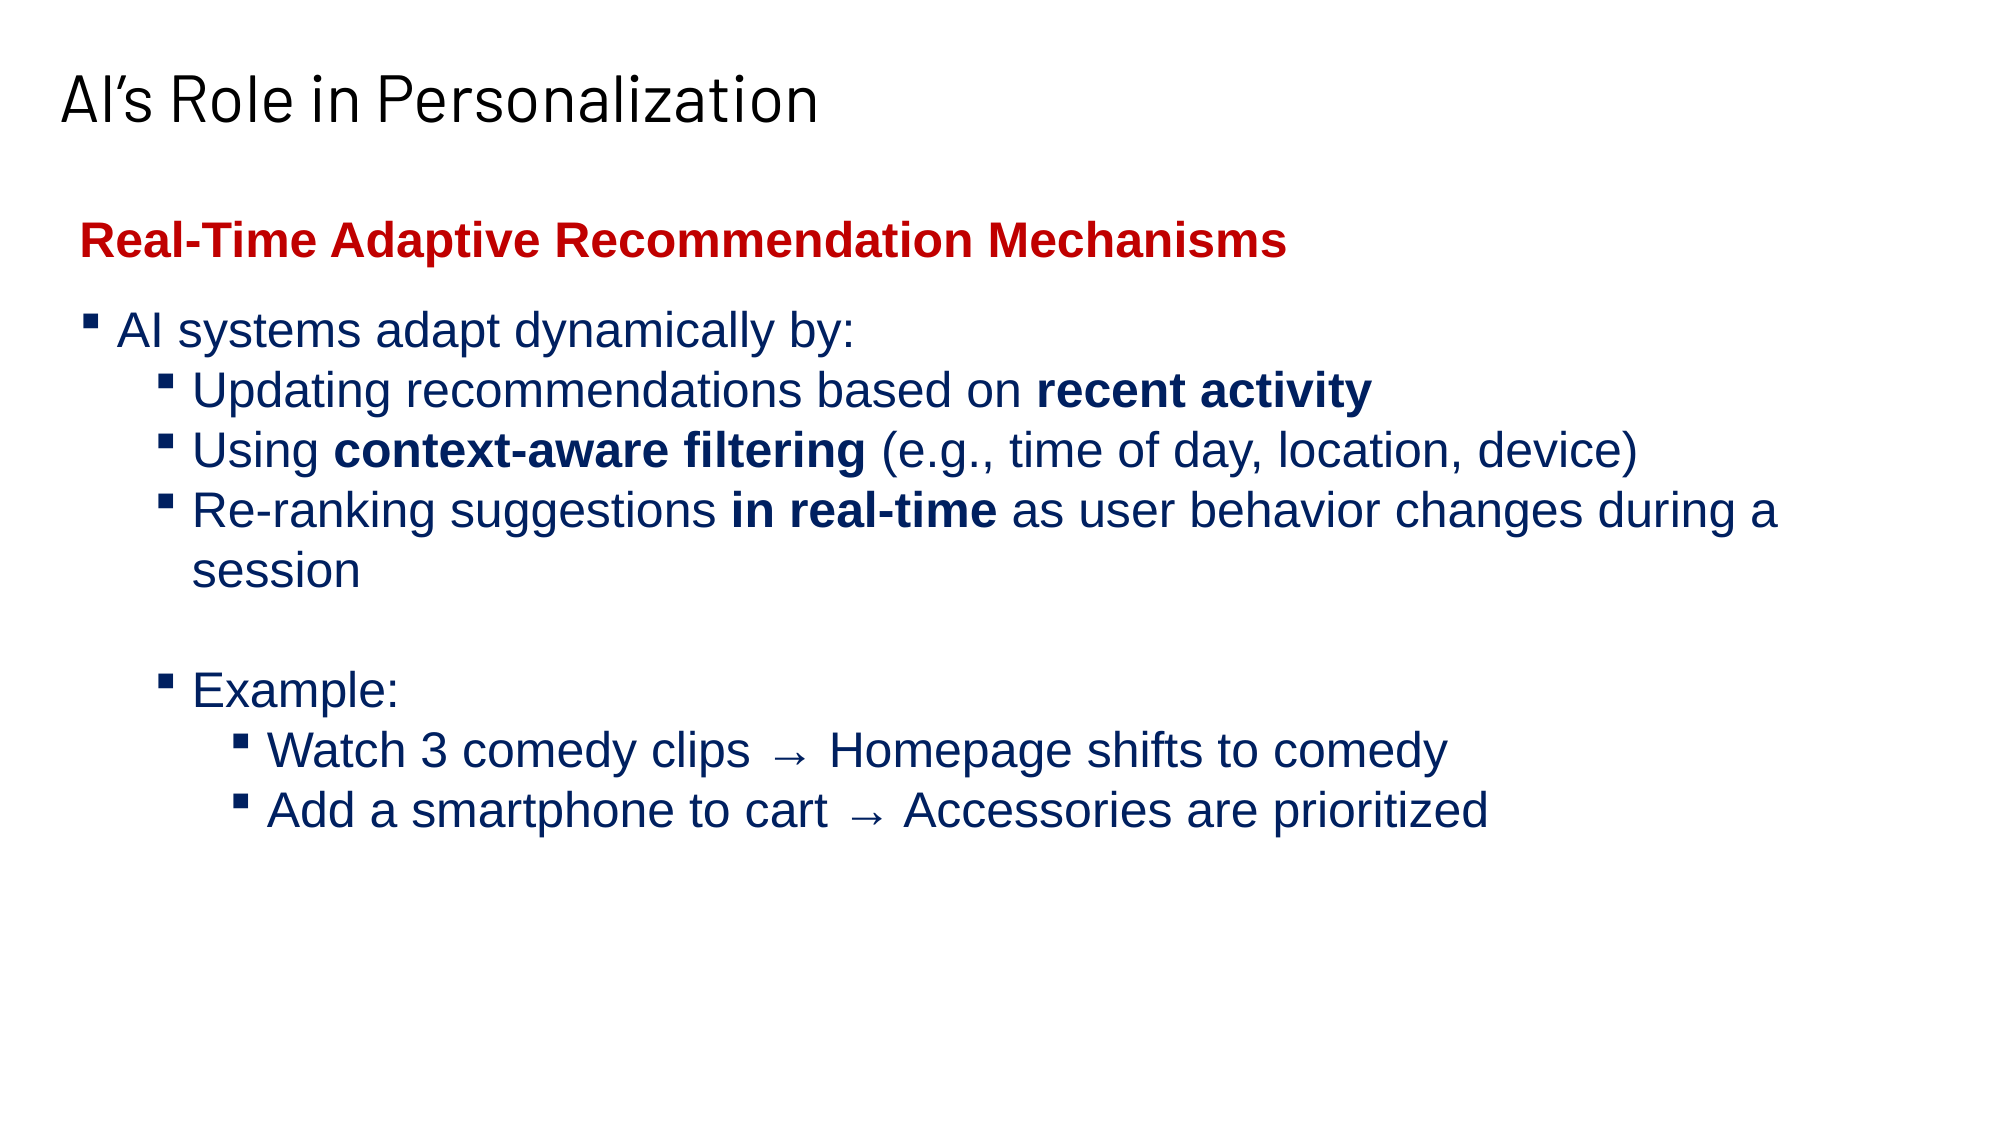

# AI’s Role in Personalization
Real-Time Adaptive Recommendation Mechanisms

AI systems adapt dynamically by:
Updating recommendations based on recent activity
Using context-aware filtering (e.g., time of day, location, device)
Re-ranking suggestions in real-time as user behavior changes during a session

Example:
Watch 3 comedy clips → Homepage shifts to comedy
Add a smartphone to cart → Accessories are prioritized